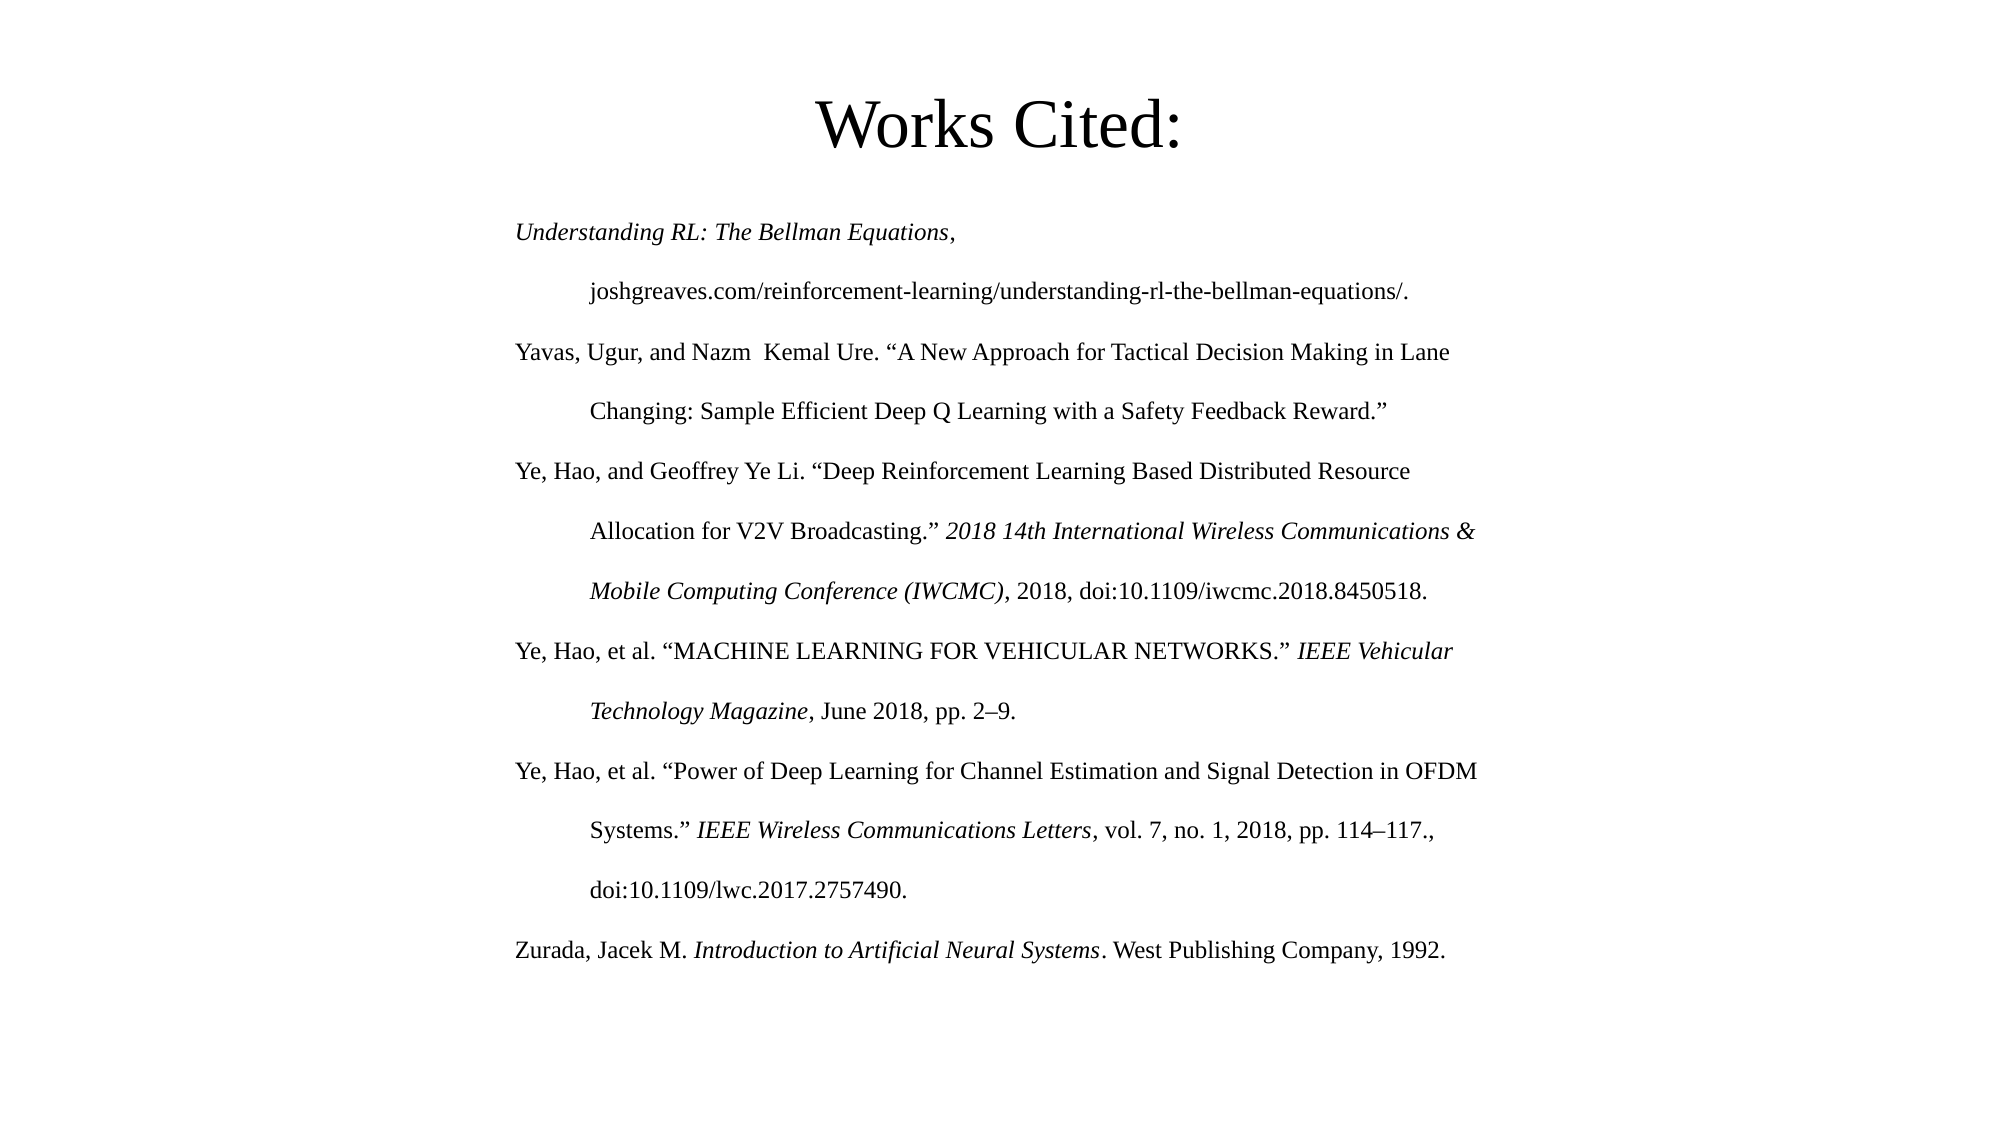

# Works Cited:
Understanding RL: The Bellman Equations, joshgreaves.com/reinforcement-learning/understanding-rl-the-bellman-equations/.
Yavas, Ugur, and Nazm  Kemal Ure. “A New Approach for Tactical Decision Making in Lane Changing: Sample Efficient Deep Q Learning with a Safety Feedback Reward.”
Ye, Hao, and Geoffrey Ye Li. “Deep Reinforcement Learning Based Distributed Resource Allocation for V2V Broadcasting.” 2018 14th International Wireless Communications & Mobile Computing Conference (IWCMC), 2018, doi:10.1109/iwcmc.2018.8450518.
Ye, Hao, et al. “MACHINE LEARNING FOR VEHICULAR NETWORKS.” IEEE Vehicular Technology Magazine, June 2018, pp. 2–9.
Ye, Hao, et al. “Power of Deep Learning for Channel Estimation and Signal Detection in OFDM Systems.” IEEE Wireless Communications Letters, vol. 7, no. 1, 2018, pp. 114–117., doi:10.1109/lwc.2017.2757490.
Zurada, Jacek M. Introduction to Artificial Neural Systems. West Publishing Company, 1992.